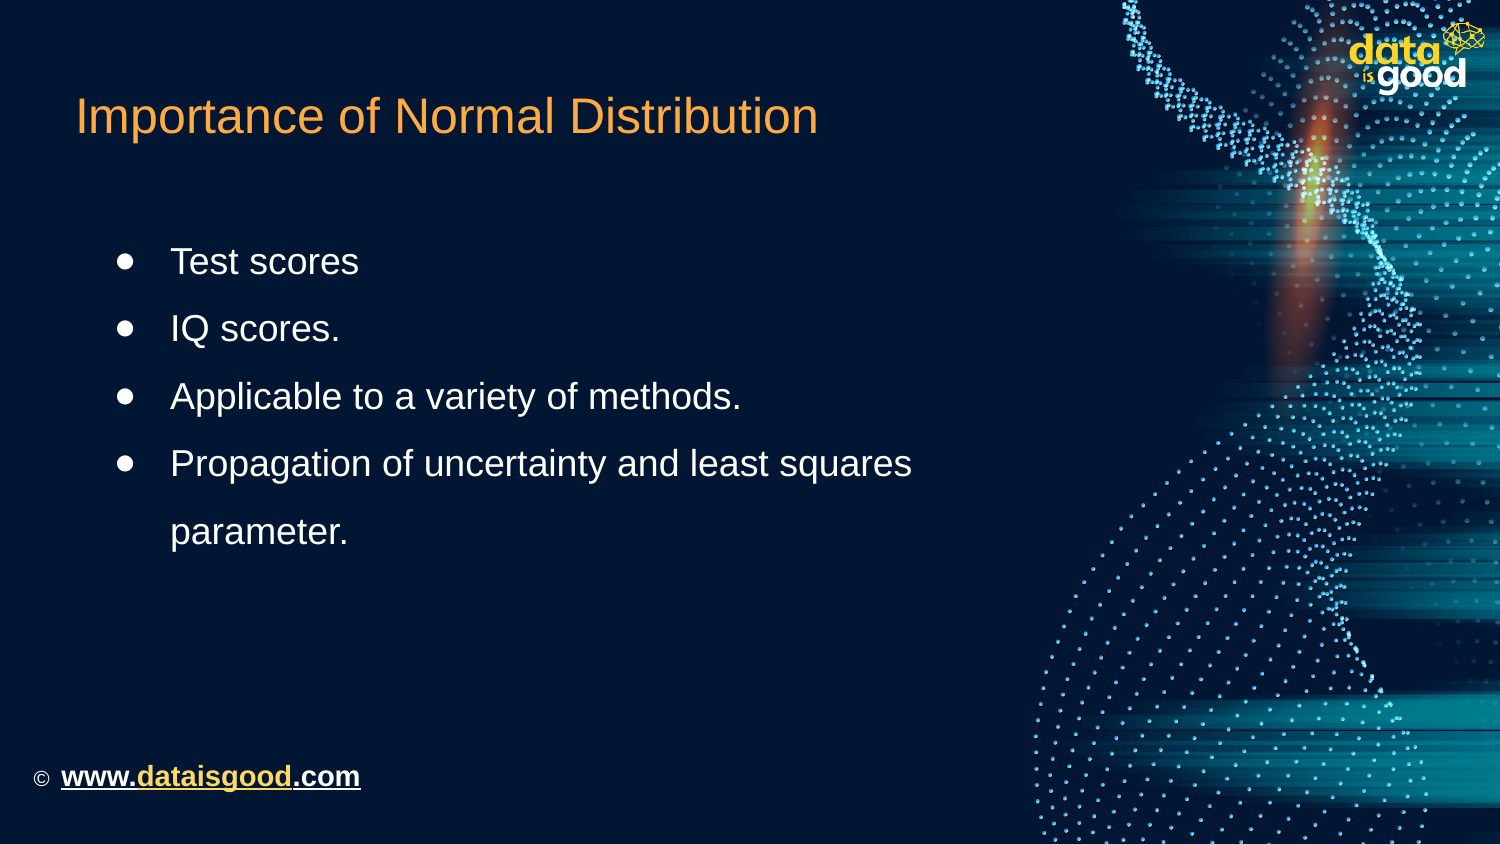

# Importance of Normal Distribution
Test scores
IQ scores.
Applicable to a variety of methods.
Propagation of uncertainty and least squares parameter.